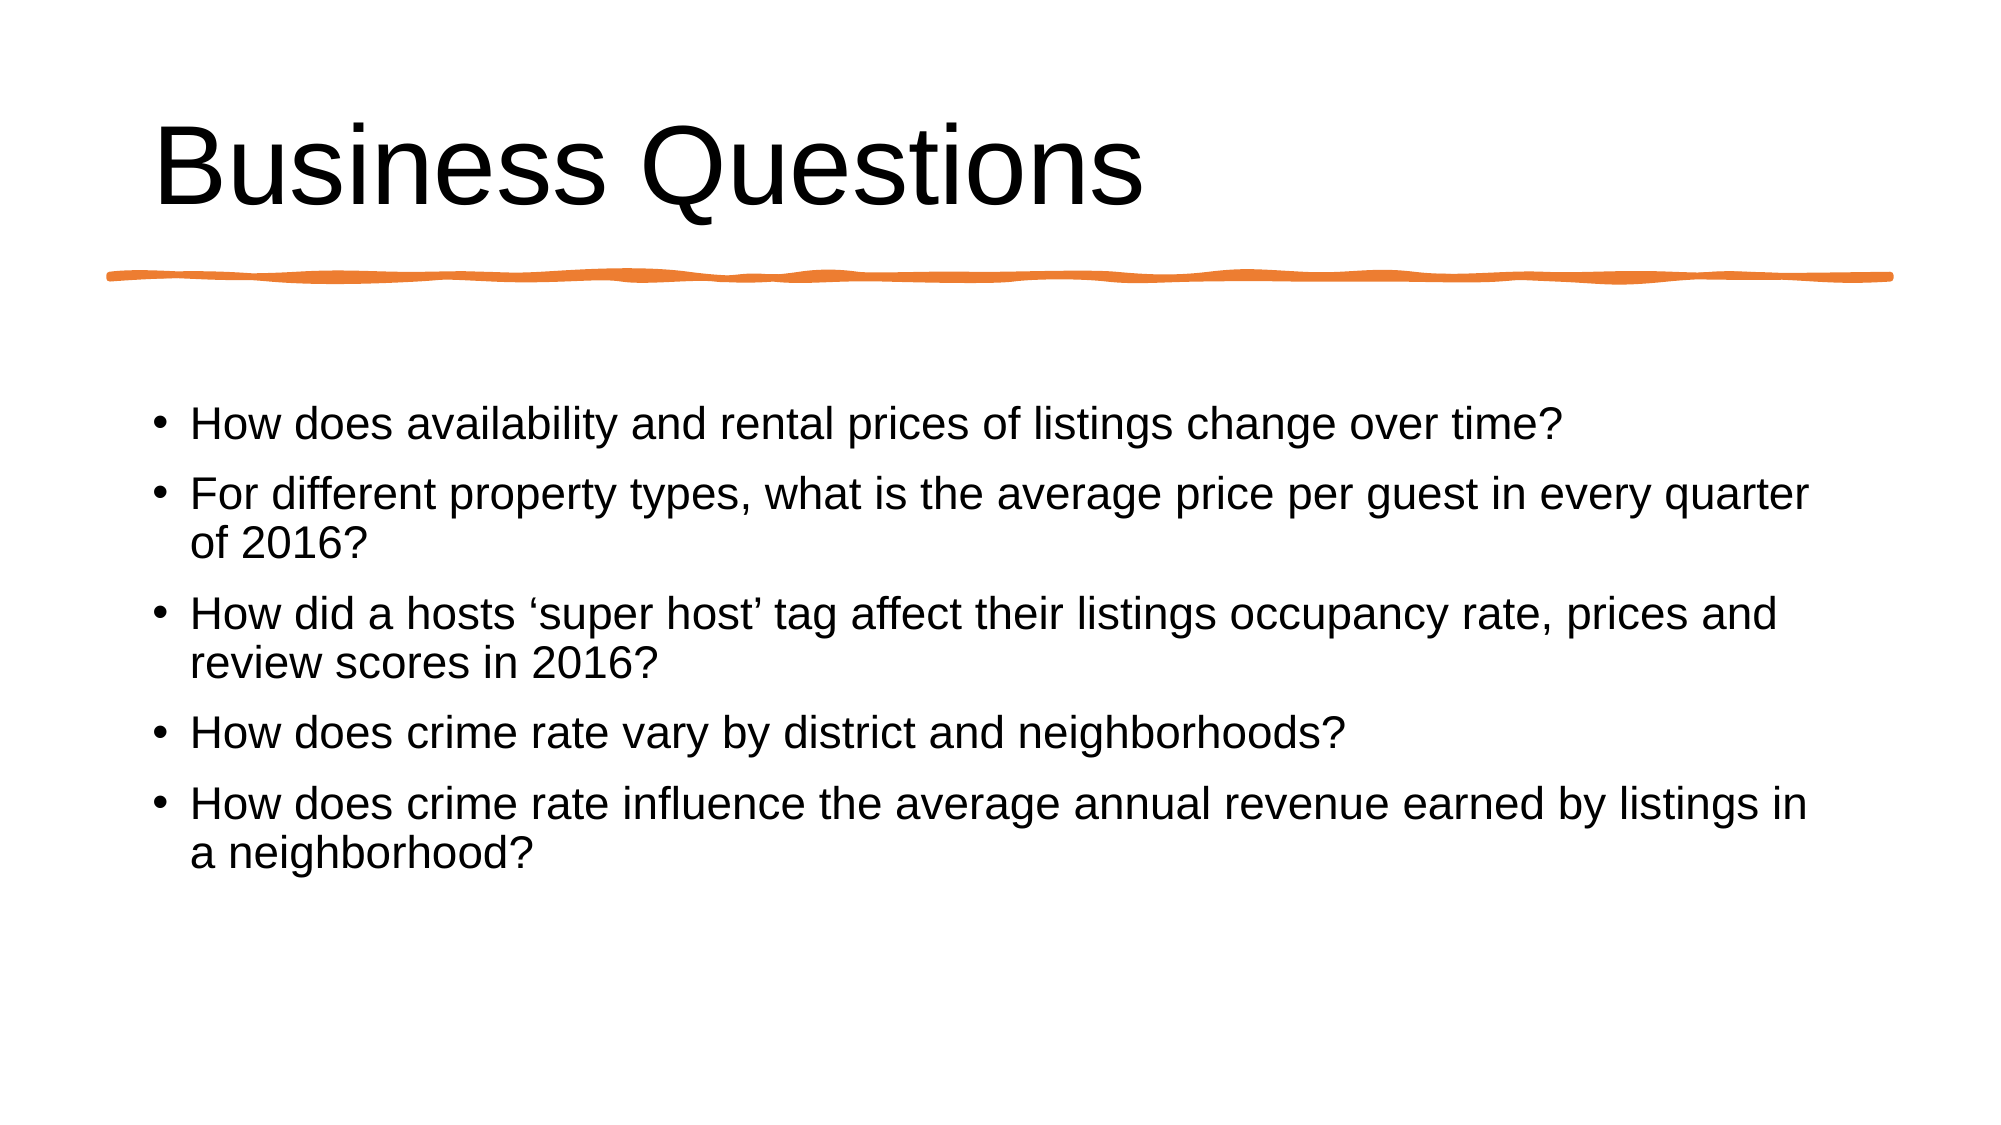

# Business Questions

How does availability and rental prices of listings change over time?
For different property types, what is the average price per guest in every quarter of 2016?
How did a hosts ‘super host’ tag affect their listings occupancy rate, prices and review scores in 2016?
How does crime rate vary by district and neighborhoods?
How does crime rate influence the average annual revenue earned by listings in a neighborhood?